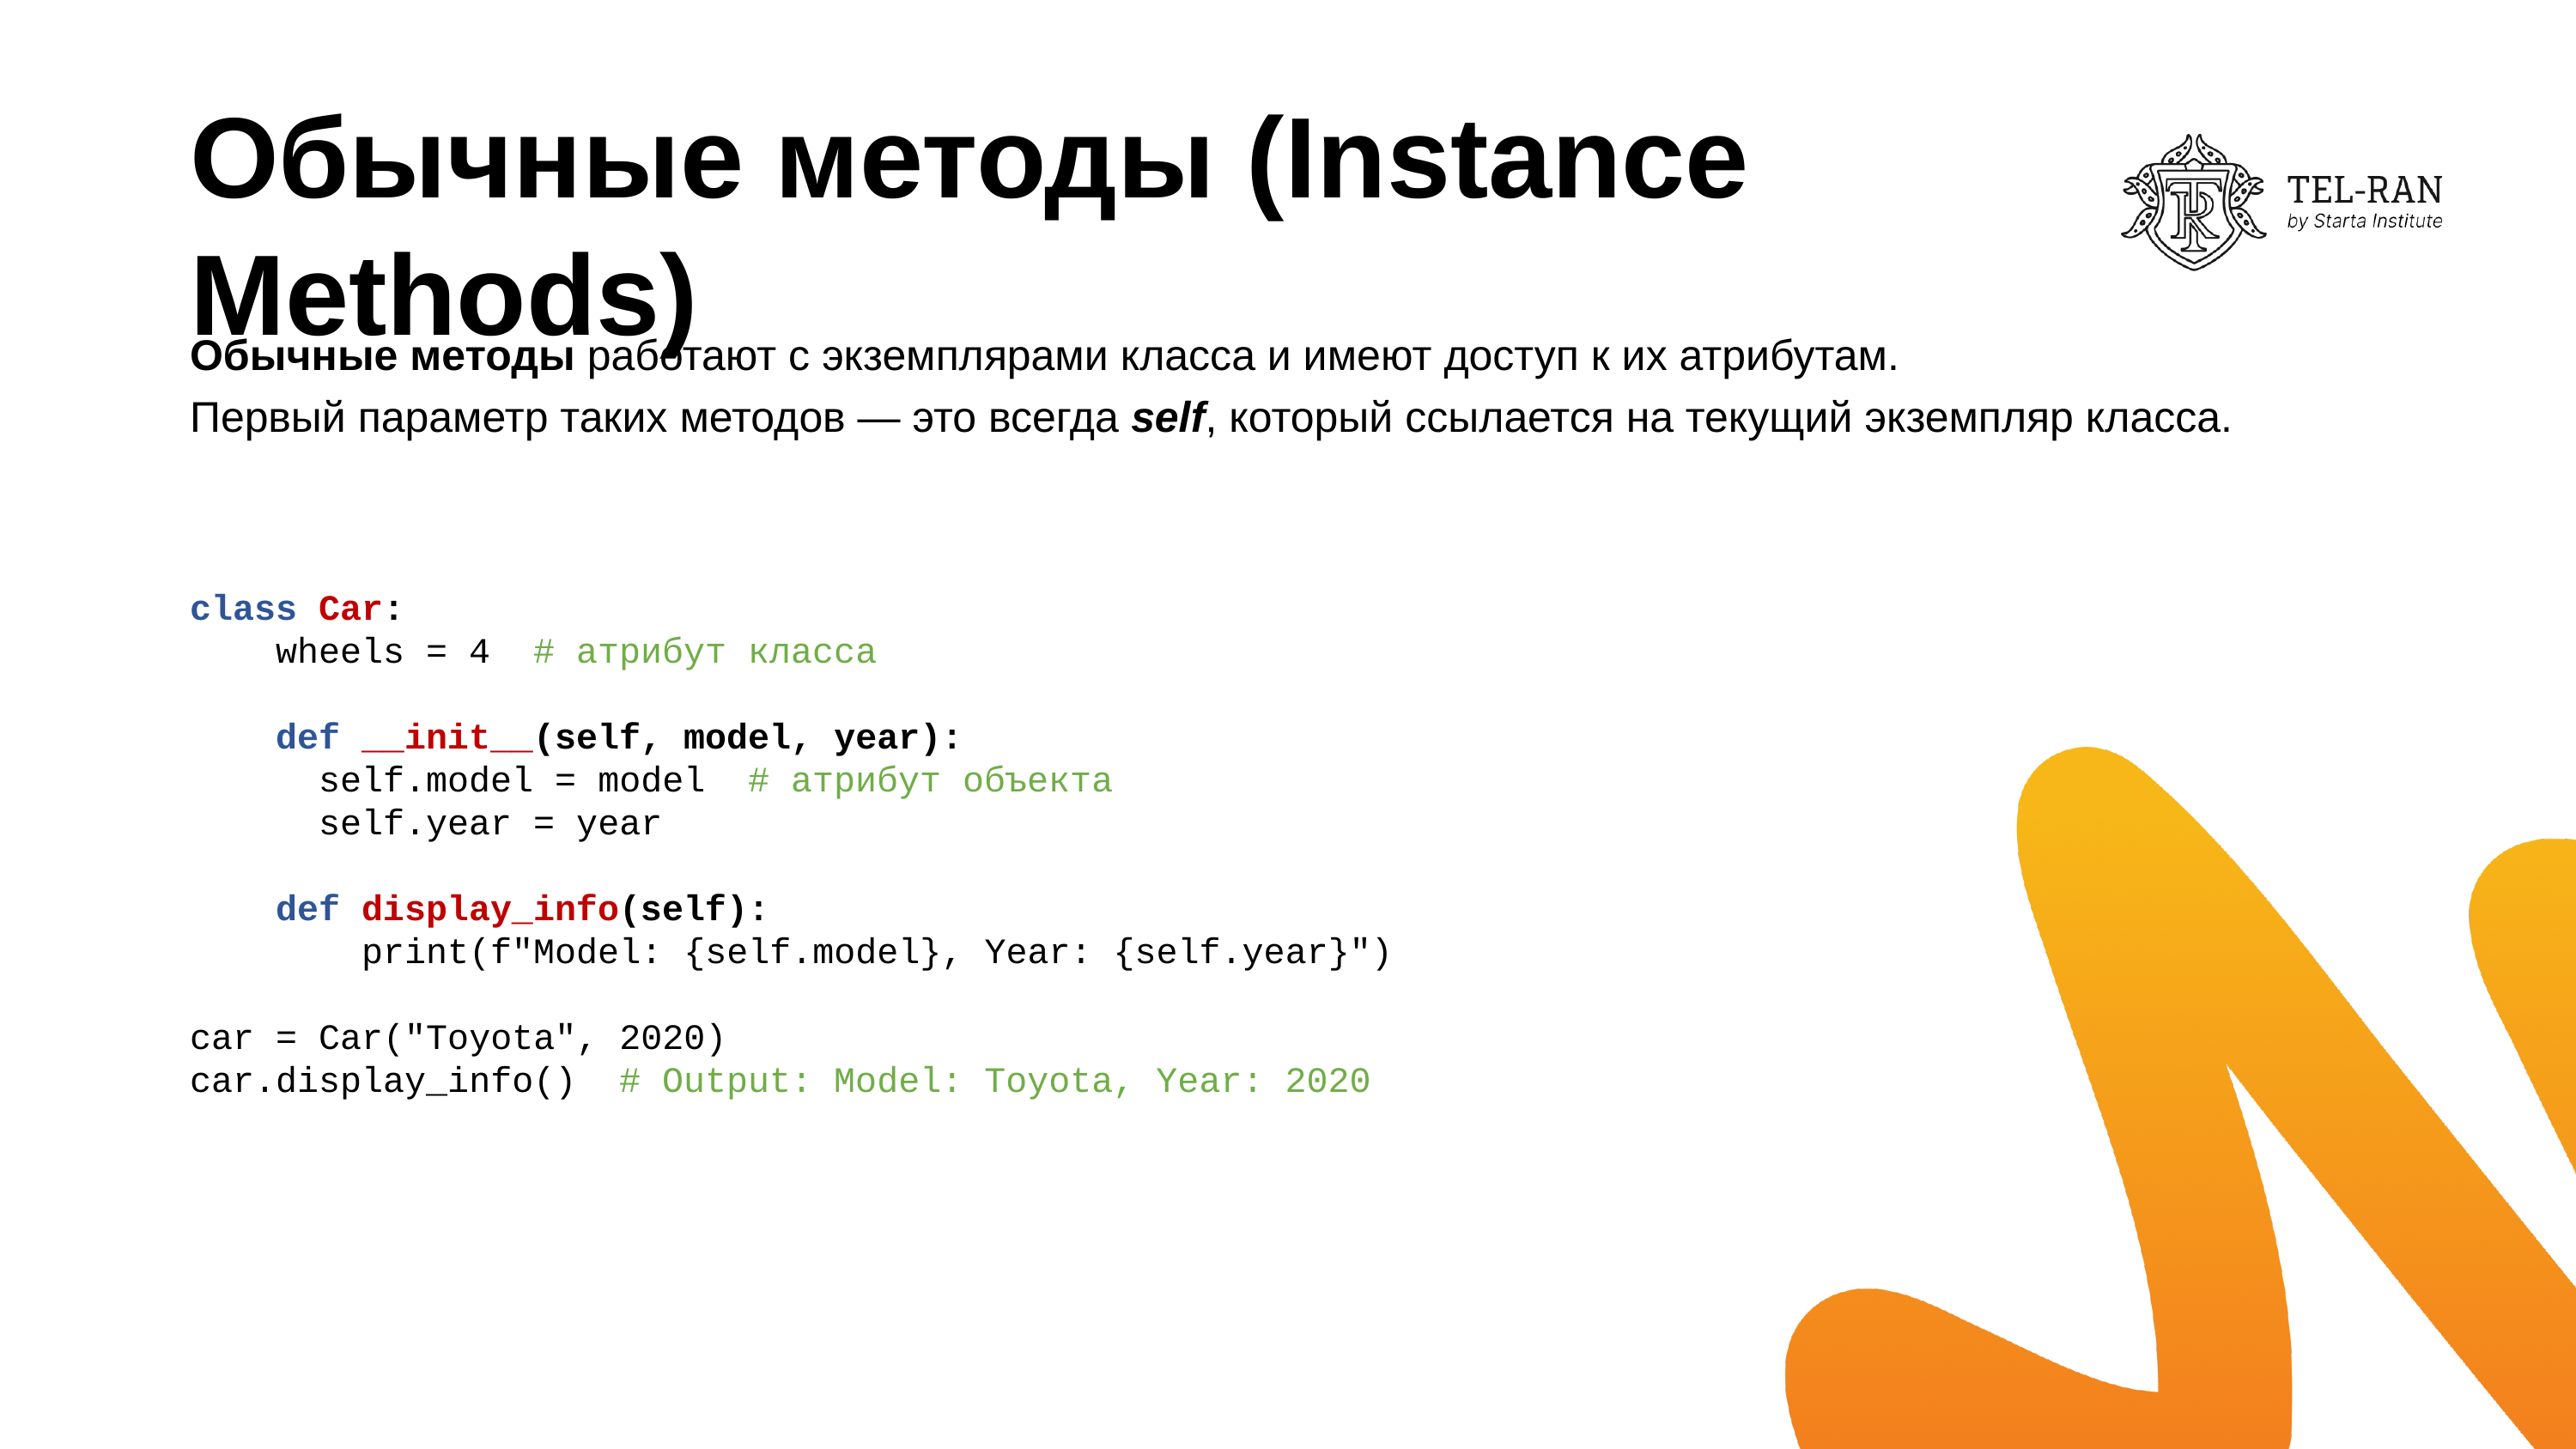

# Обычные методы (Instance Methods)
Обычные методы работают с экземплярами класса и имеют доступ к их атрибутам.
Первый параметр таких методов — это всегда self, который ссылается на текущий экземпляр класса.
class Car:
    wheels = 4  # атрибут класса

    def __init__(self, model, year):
	self.model = model  # атрибут объекта
	self.year = year

    def display_info(self):
        print(f"Model: {self.model}, Year: {self.year}")

car = Car("Toyota", 2020)
car.display_info()  # Output: Model: Toyota, Year: 2020